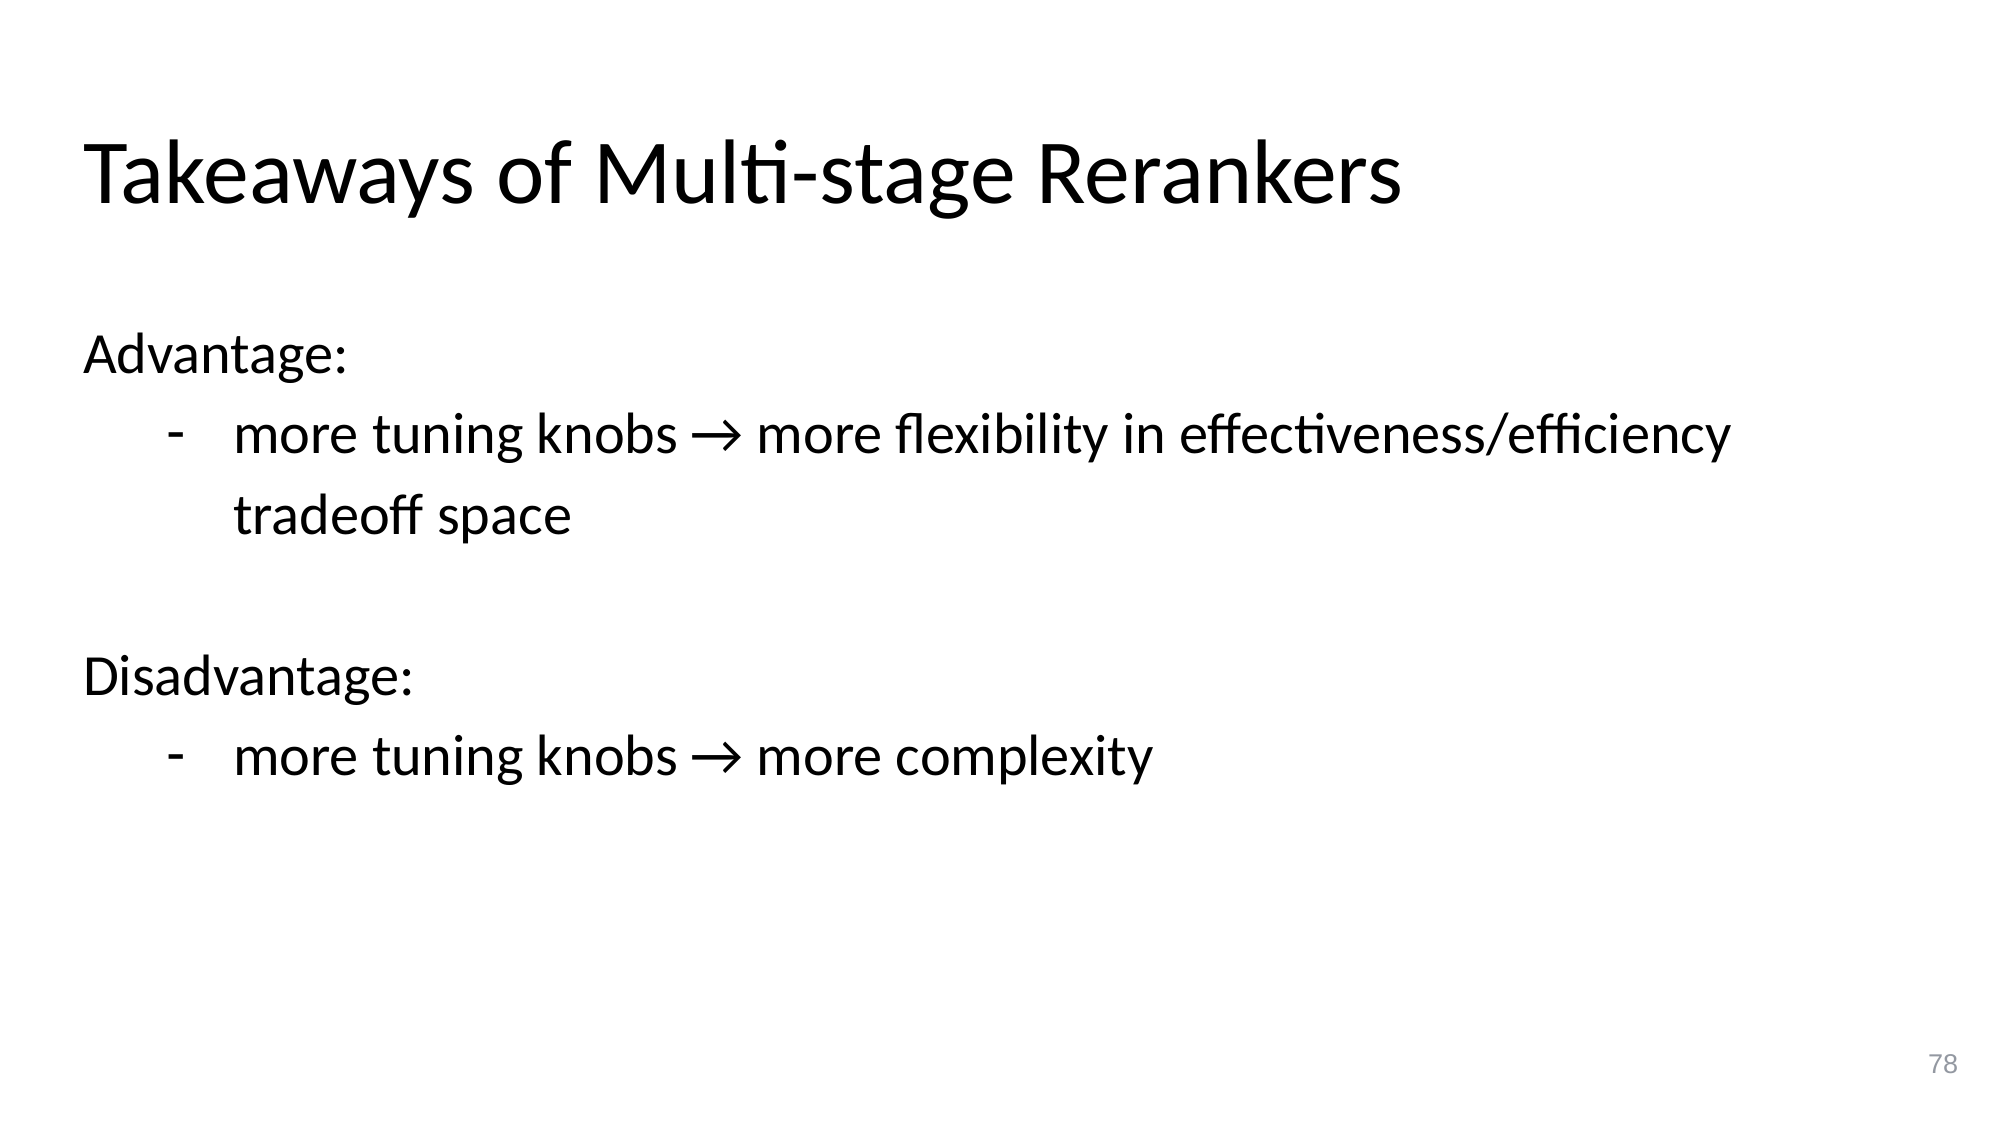

# Takeaways of Multi-stage Rerankers
Advantage:
more tuning knobs → more flexibility in effectiveness/efficiency tradeoff space

Disadvantage:
more tuning knobs → more complexity

78